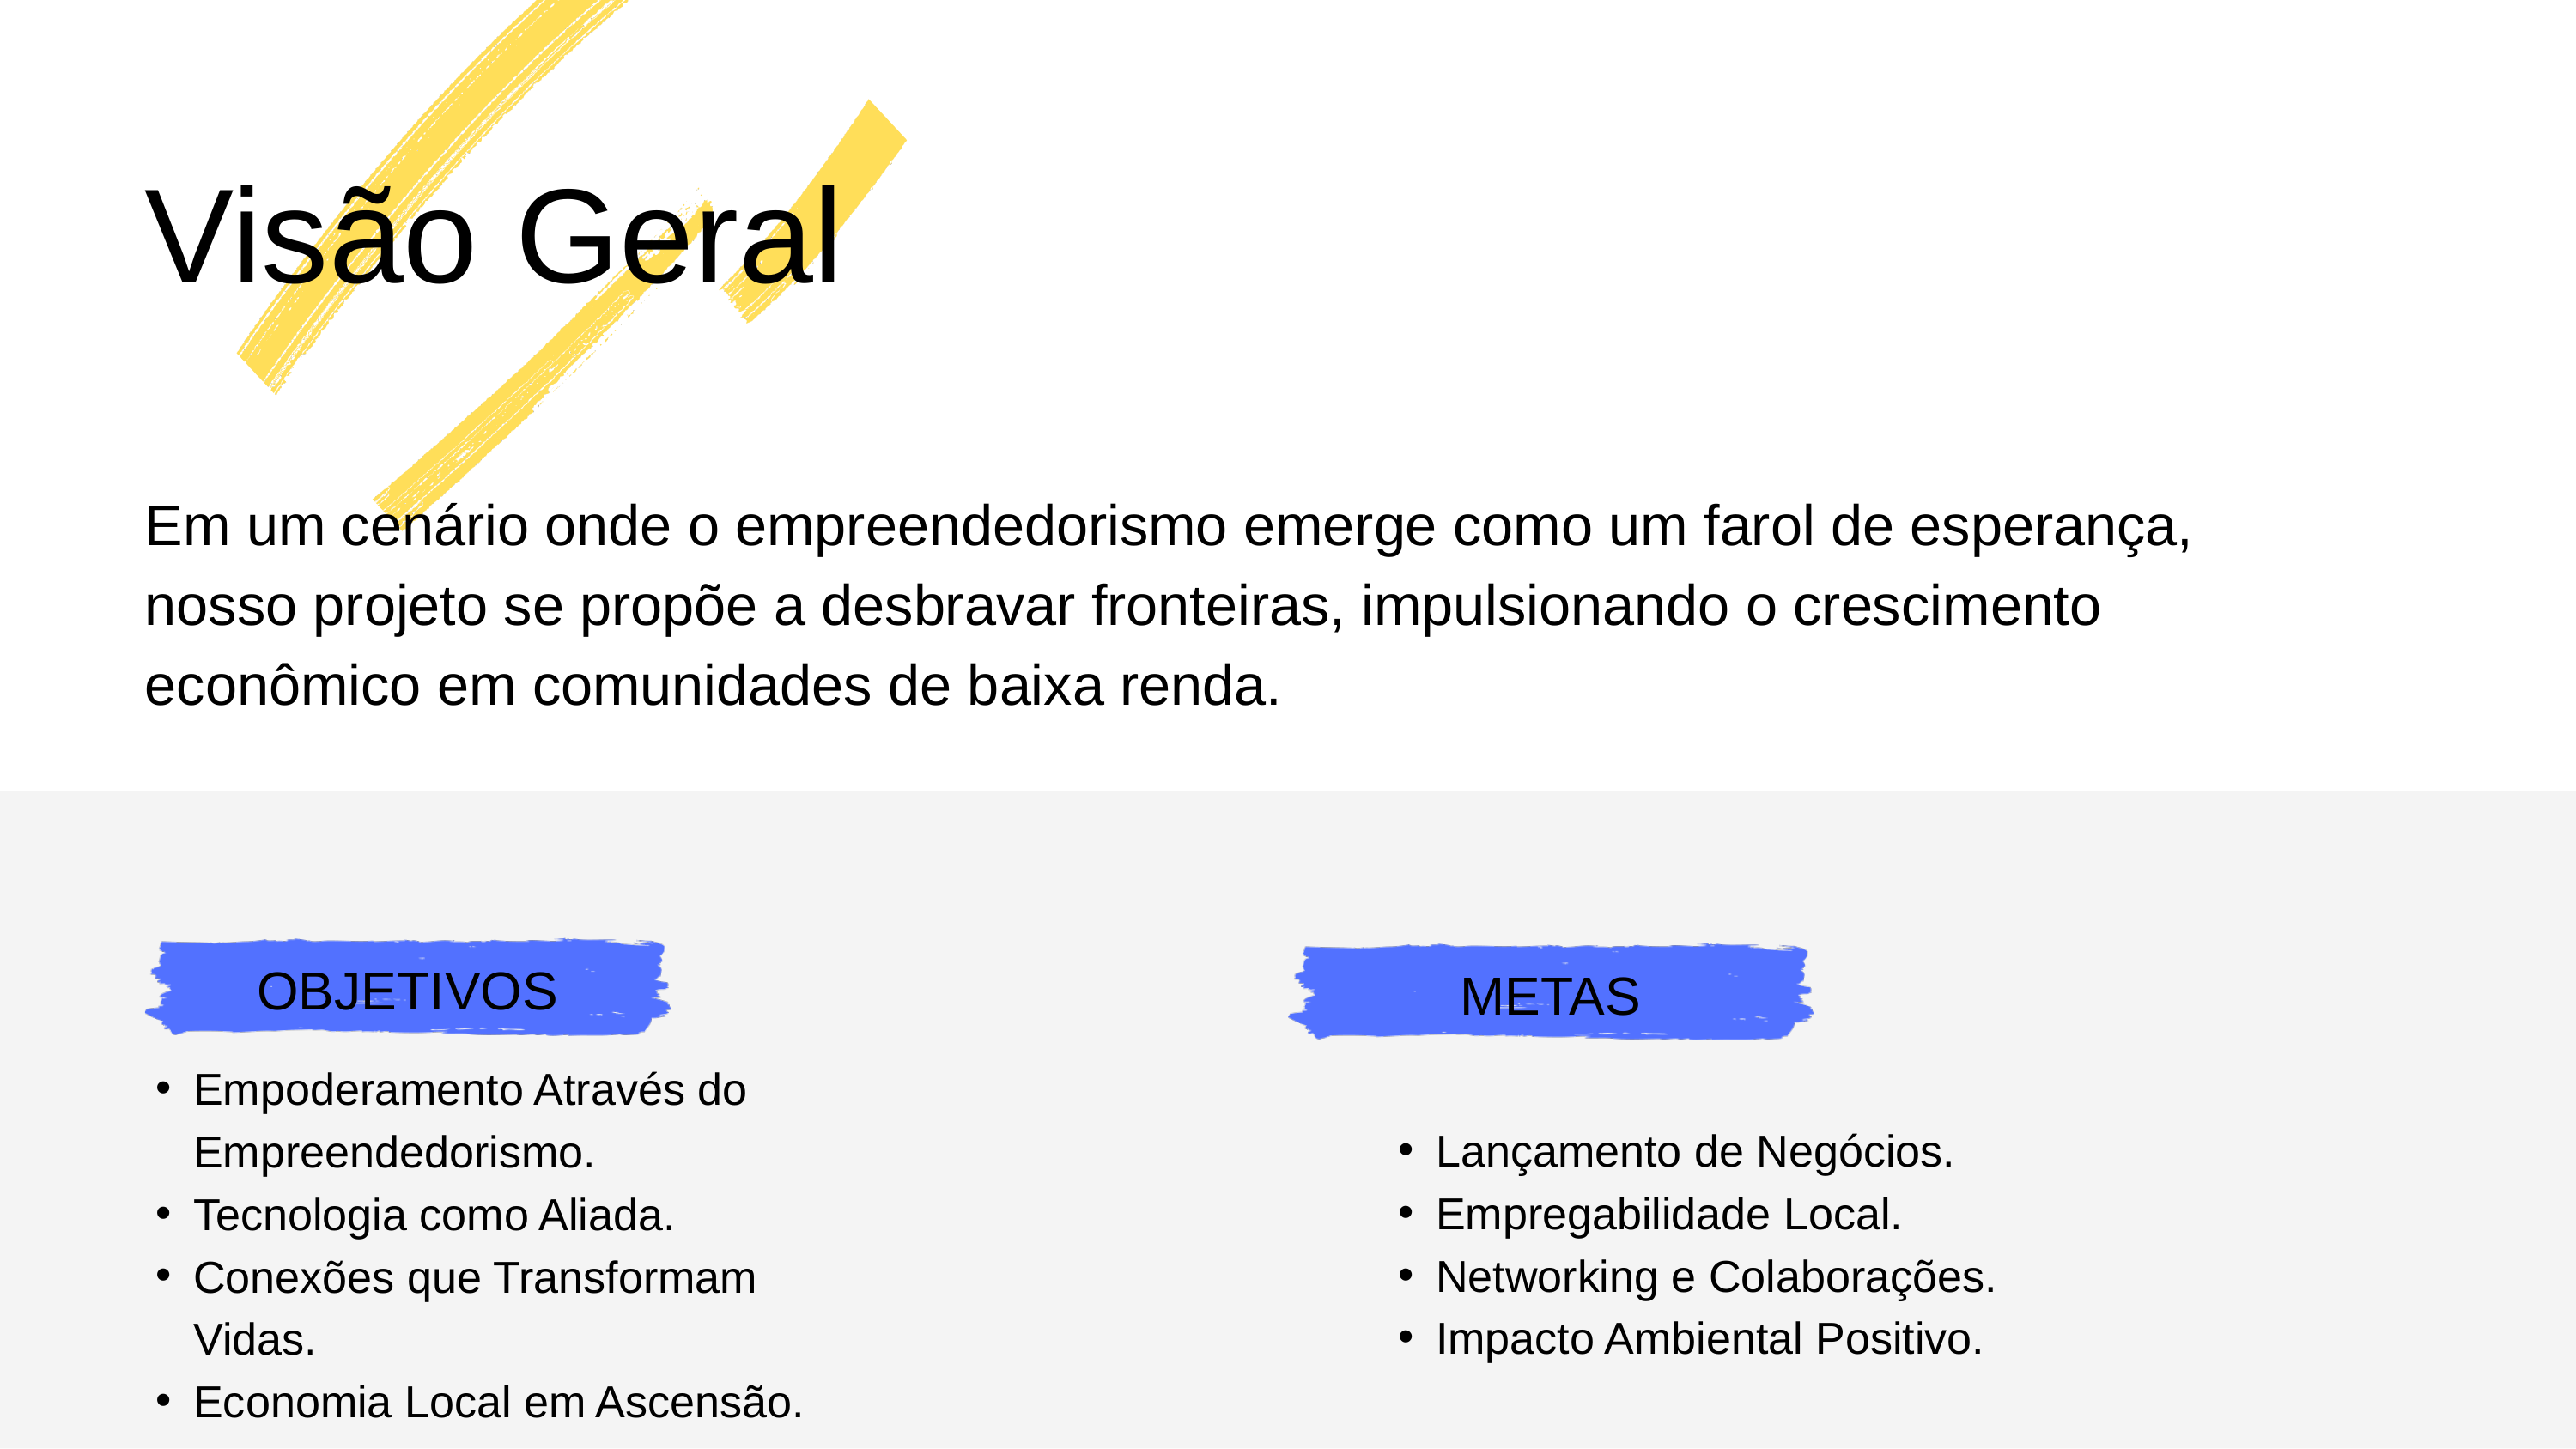

Visão Geral
Em um cenário onde o empreendedorismo emerge como um farol de esperança, nosso projeto se propõe a desbravar fronteiras, impulsionando o crescimento econômico em comunidades de baixa renda.

OBJETIVOS
METAS
Empoderamento Através do Empreendedorismo.
Tecnologia como Aliada.
Conexões que Transformam Vidas.
Economia Local em Ascensão.
Lançamento de Negócios.
Empregabilidade Local.
Networking e Colaborações.
Impacto Ambiental Positivo.